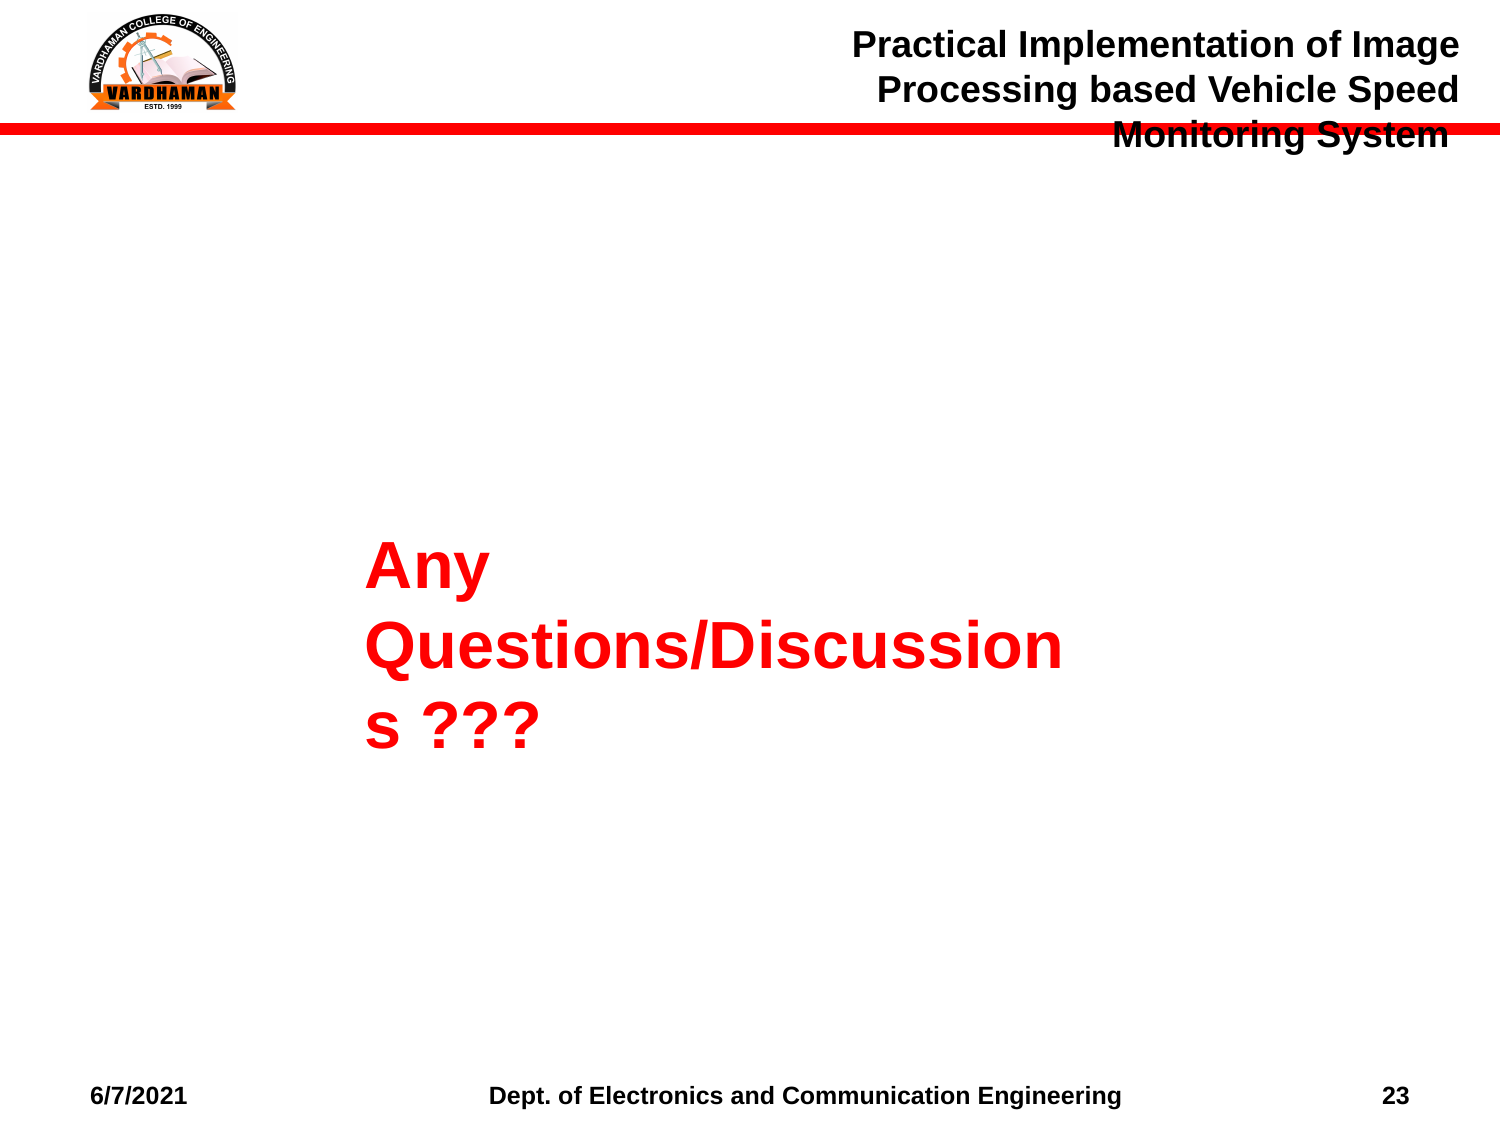

Practical Implementation of Image Processing based Vehicle Speed Monitoring System

Any Questions/Discussions ???
Dept. of Electronics and Communication Engineering
6/7/2021
23